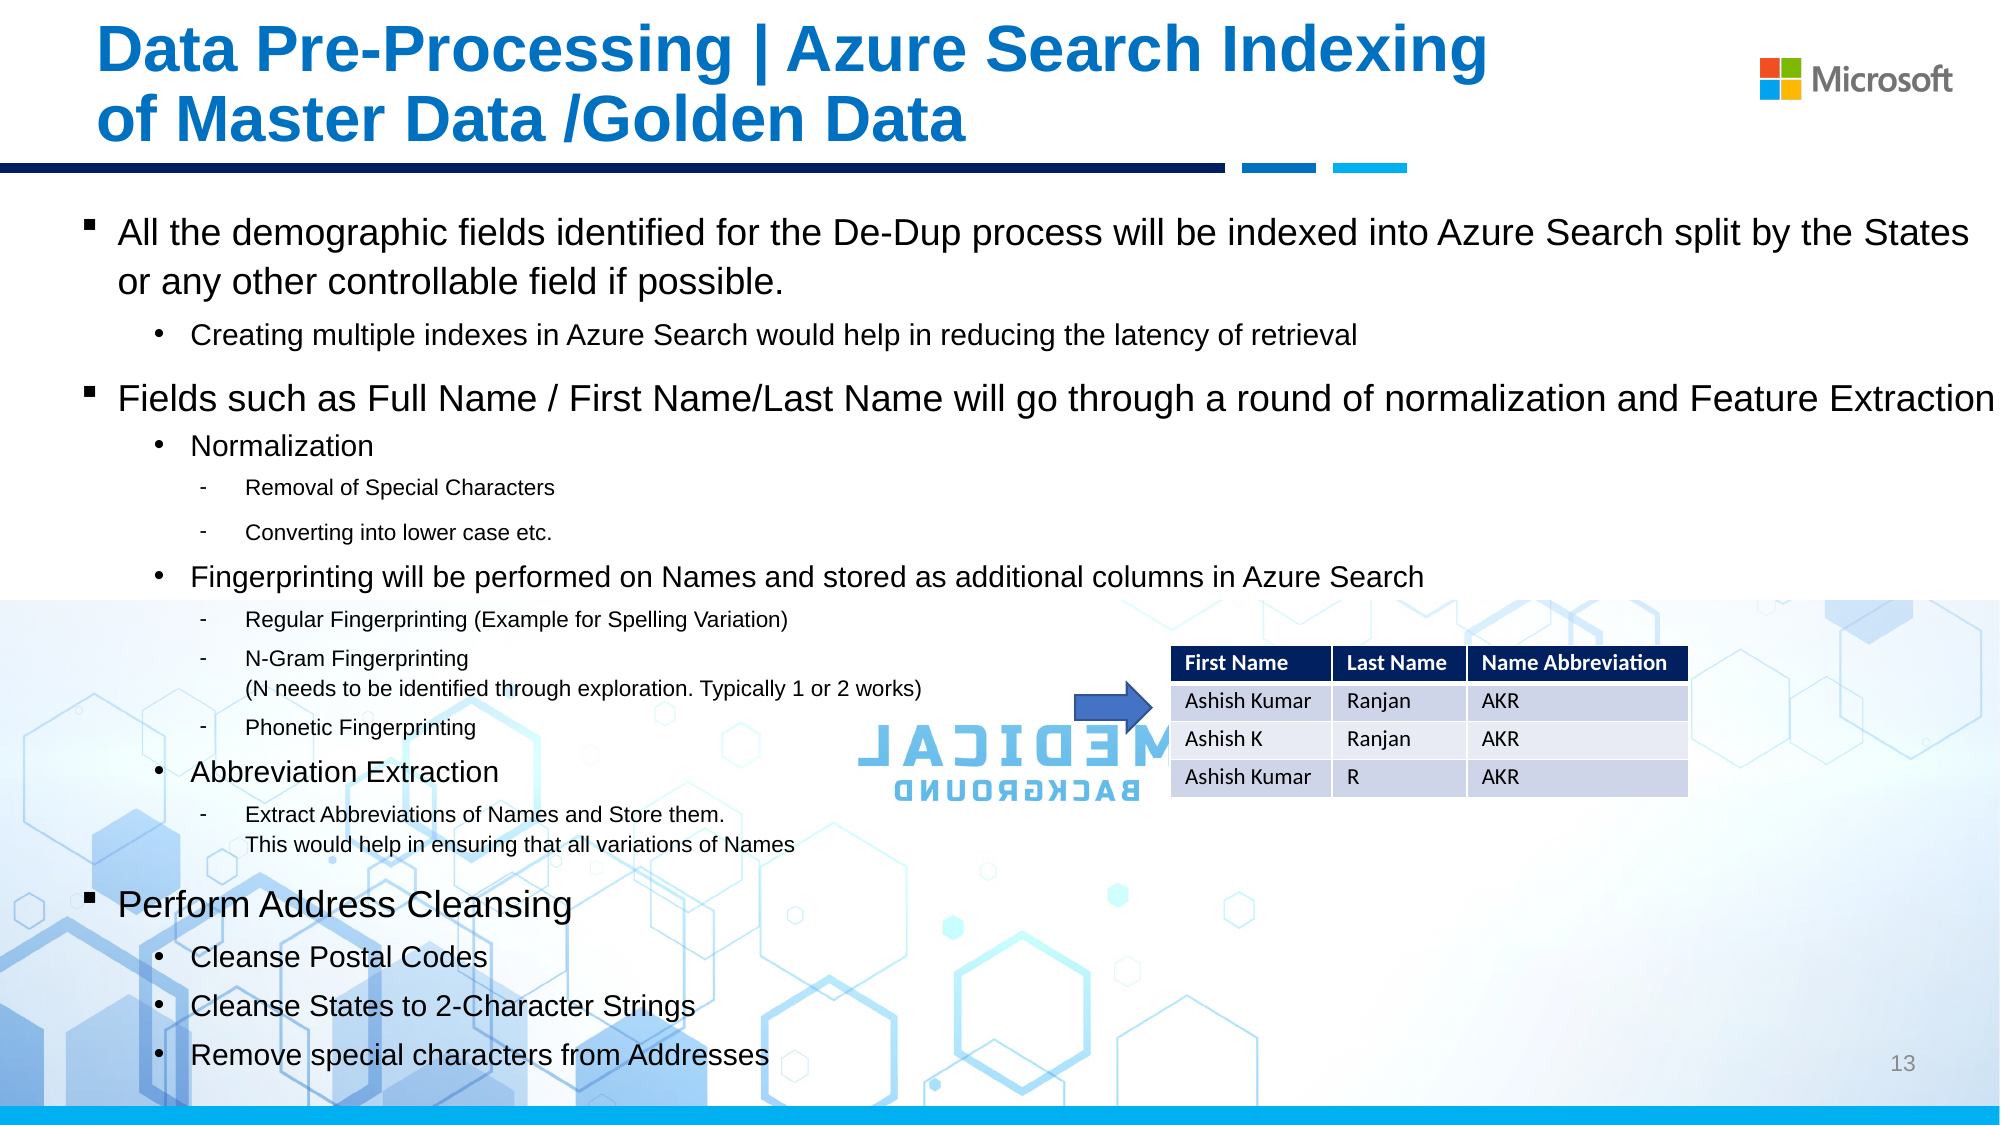

# Data Pre-Processing | Azure Search Indexing of Master Data /Golden Data
All the demographic fields identified for the De-Dup process will be indexed into Azure Search split by the States or any other controllable field if possible.
Creating multiple indexes in Azure Search would help in reducing the latency of retrieval
Fields such as Full Name / First Name/Last Name will go through a round of normalization and Feature Extraction
Normalization
Removal of Special Characters
Converting into lower case etc.
Fingerprinting will be performed on Names and stored as additional columns in Azure Search
Regular Fingerprinting (Example for Spelling Variation)
N-Gram Fingerprinting
(N needs to be identified through exploration. Typically 1 or 2 works)
Phonetic Fingerprinting
Abbreviation Extraction
Extract Abbreviations of Names and Store them.
This would help in ensuring that all variations of Names
Perform Address Cleansing
Cleanse Postal Codes
Cleanse States to 2-Character Strings
Remove special characters from Addresses
| First Name | Last Name | Name Abbreviation |
| --- | --- | --- |
| Ashish Kumar | Ranjan | AKR |
| Ashish K | Ranjan | AKR |
| Ashish Kumar | R | AKR |